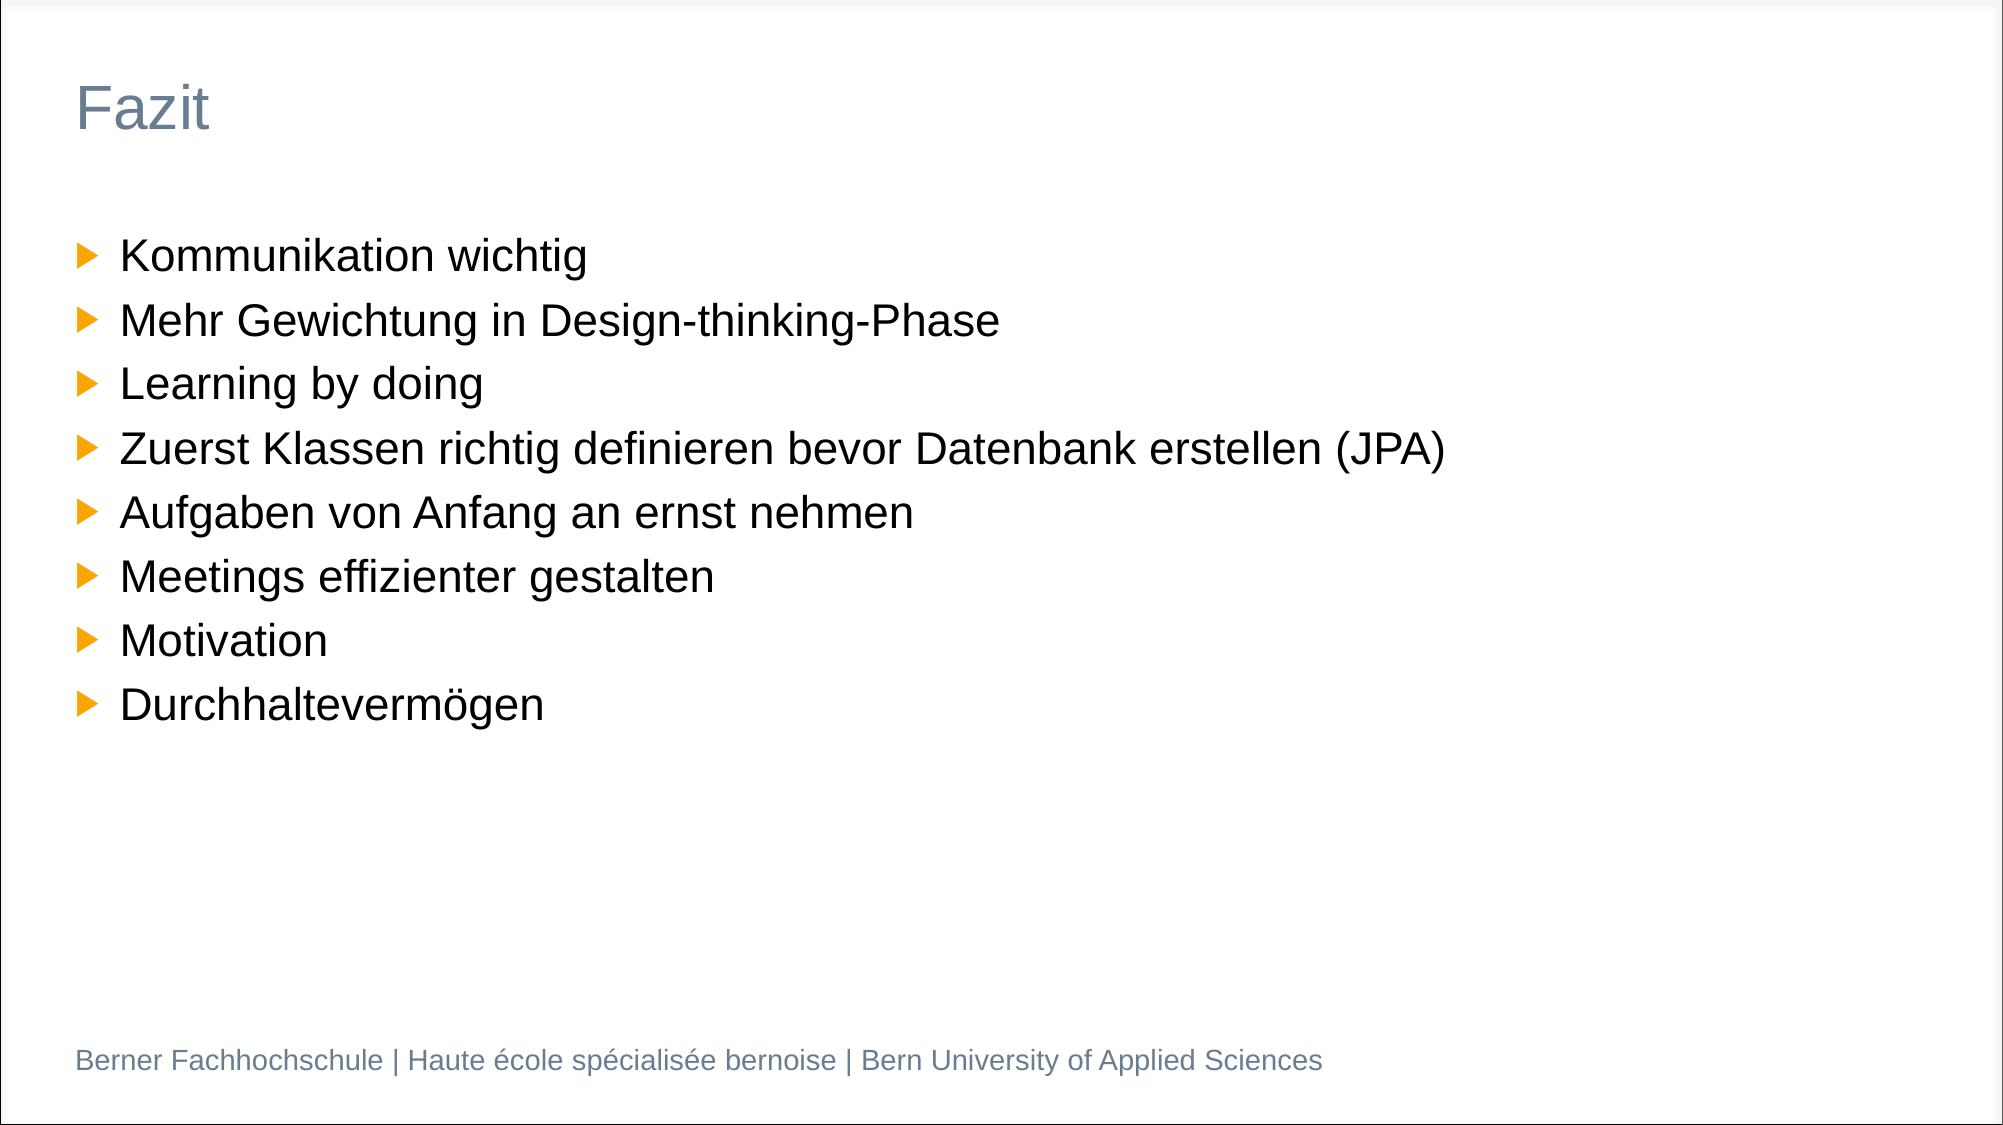

# Fazit
Kommunikation wichtig
Mehr Gewichtung in Design-thinking-Phase
Learning by doing
Zuerst Klassen richtig definieren bevor Datenbank erstellen (JPA)
Aufgaben von Anfang an ernst nehmen
Meetings effizienter gestalten
Motivation
Durchhaltevermögen